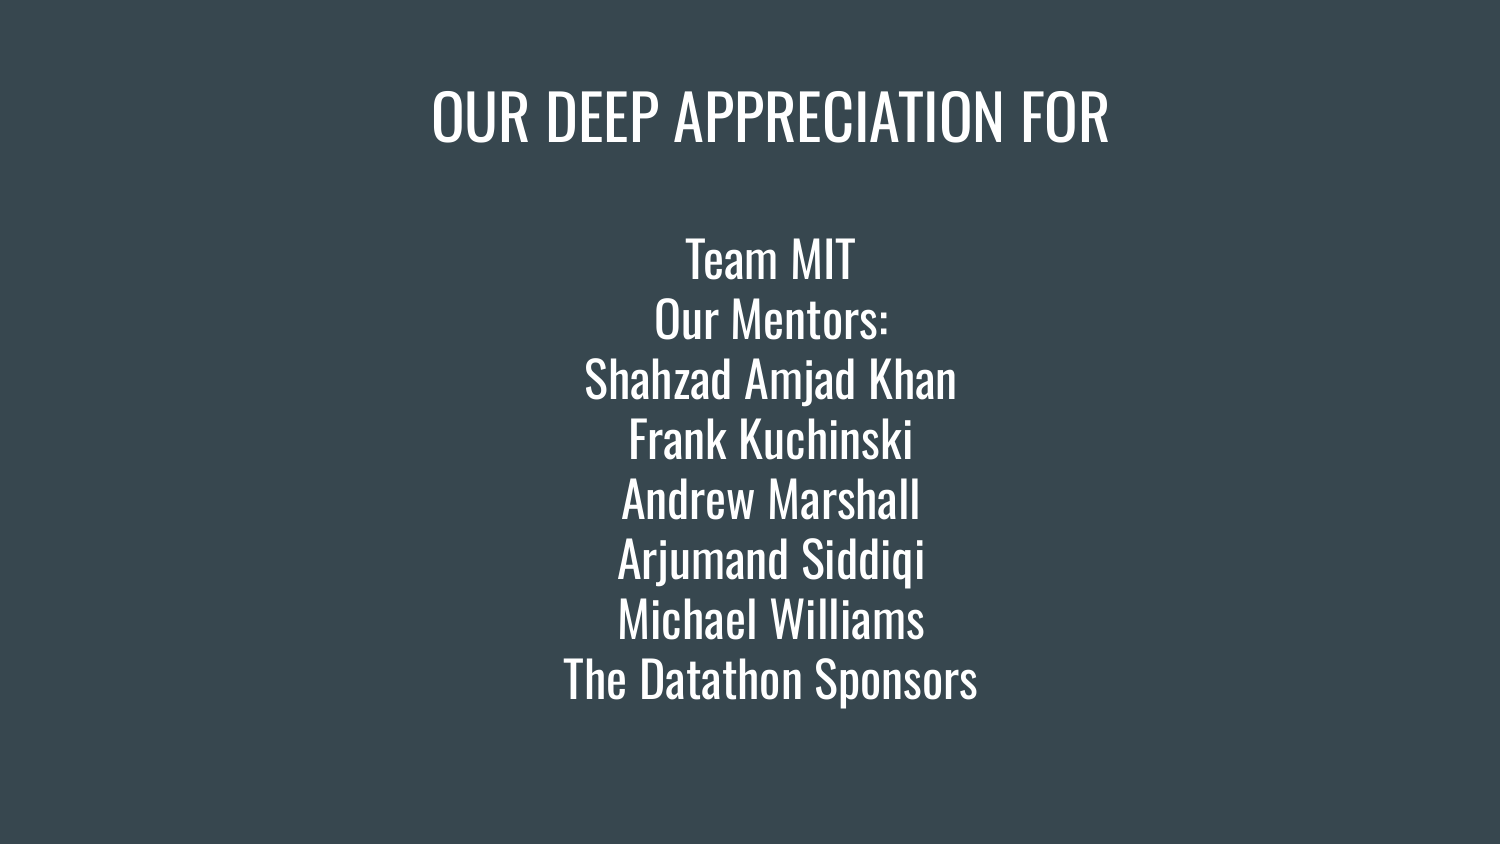

# OUR DEEP APPRECIATION FOR

Team MIT
Our Mentors:
Shahzad Amjad Khan
Frank Kuchinski
Andrew Marshall
Arjumand Siddiqi
Michael Williams
The Datathon Sponsors